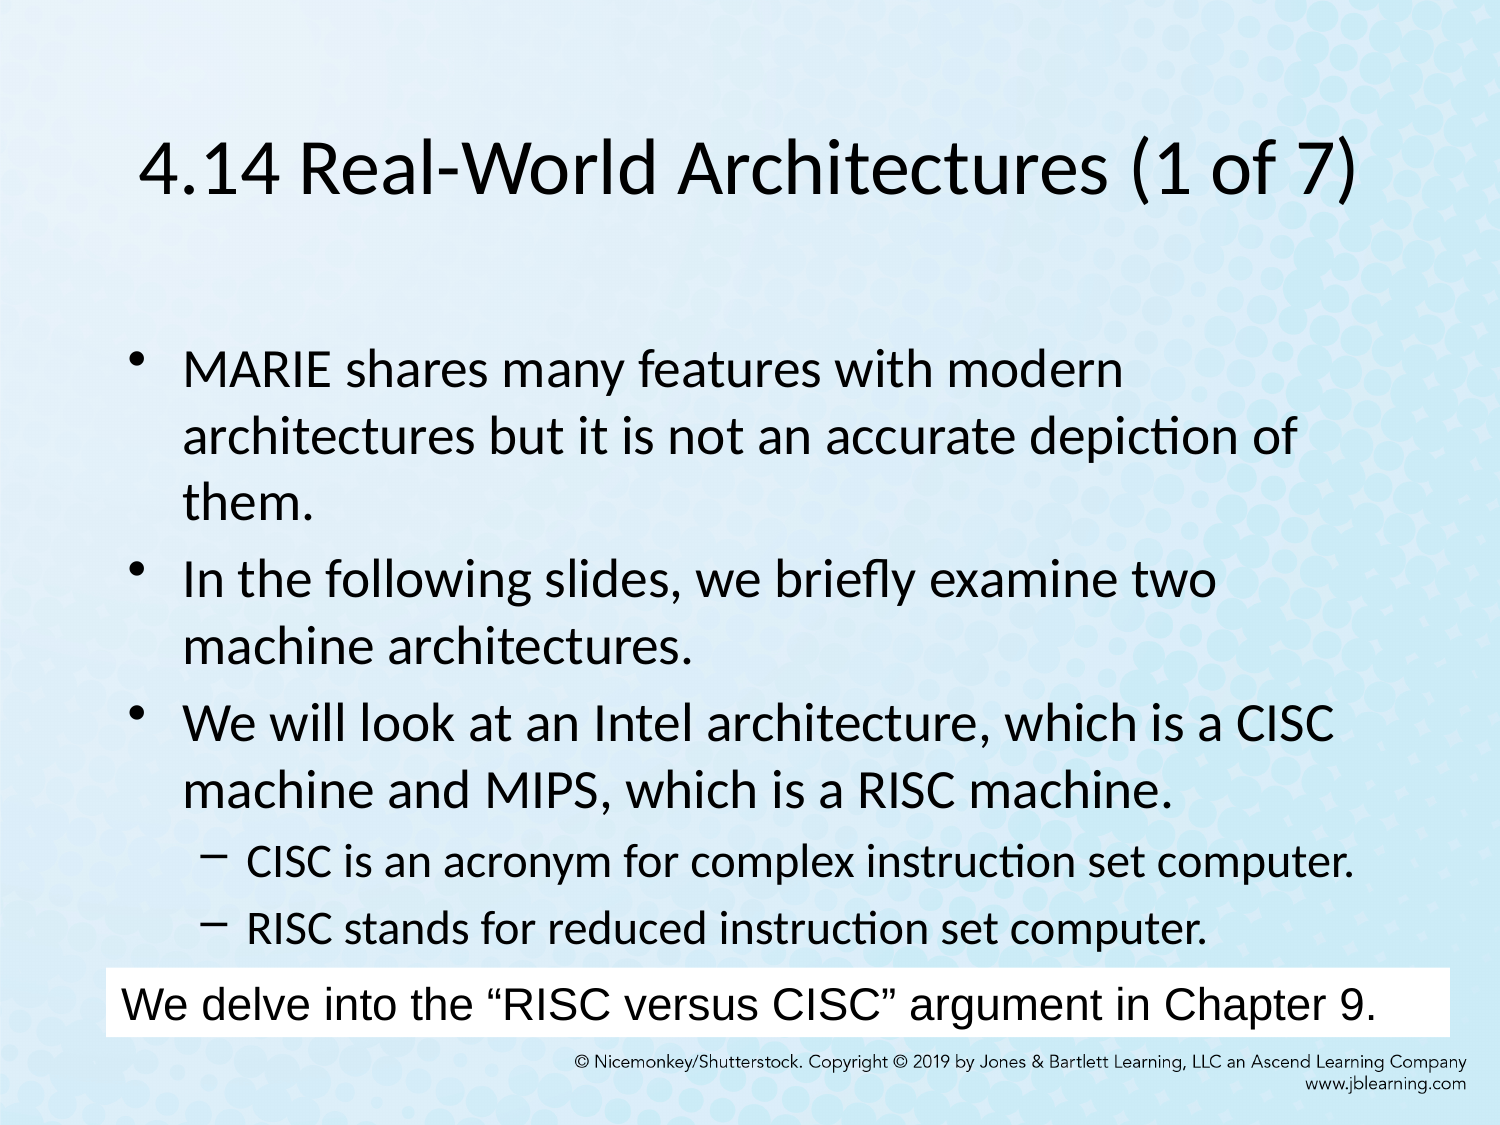

# 4.14 Real-World Architectures (1 of 7)
MARIE shares many features with modern architectures but it is not an accurate depiction of them.
In the following slides, we briefly examine two machine architectures.
We will look at an Intel architecture, which is a CISC machine and MIPS, which is a RISC machine.
CISC is an acronym for complex instruction set computer.
RISC stands for reduced instruction set computer.
We delve into the “RISC versus CISC” argument in Chapter 9.